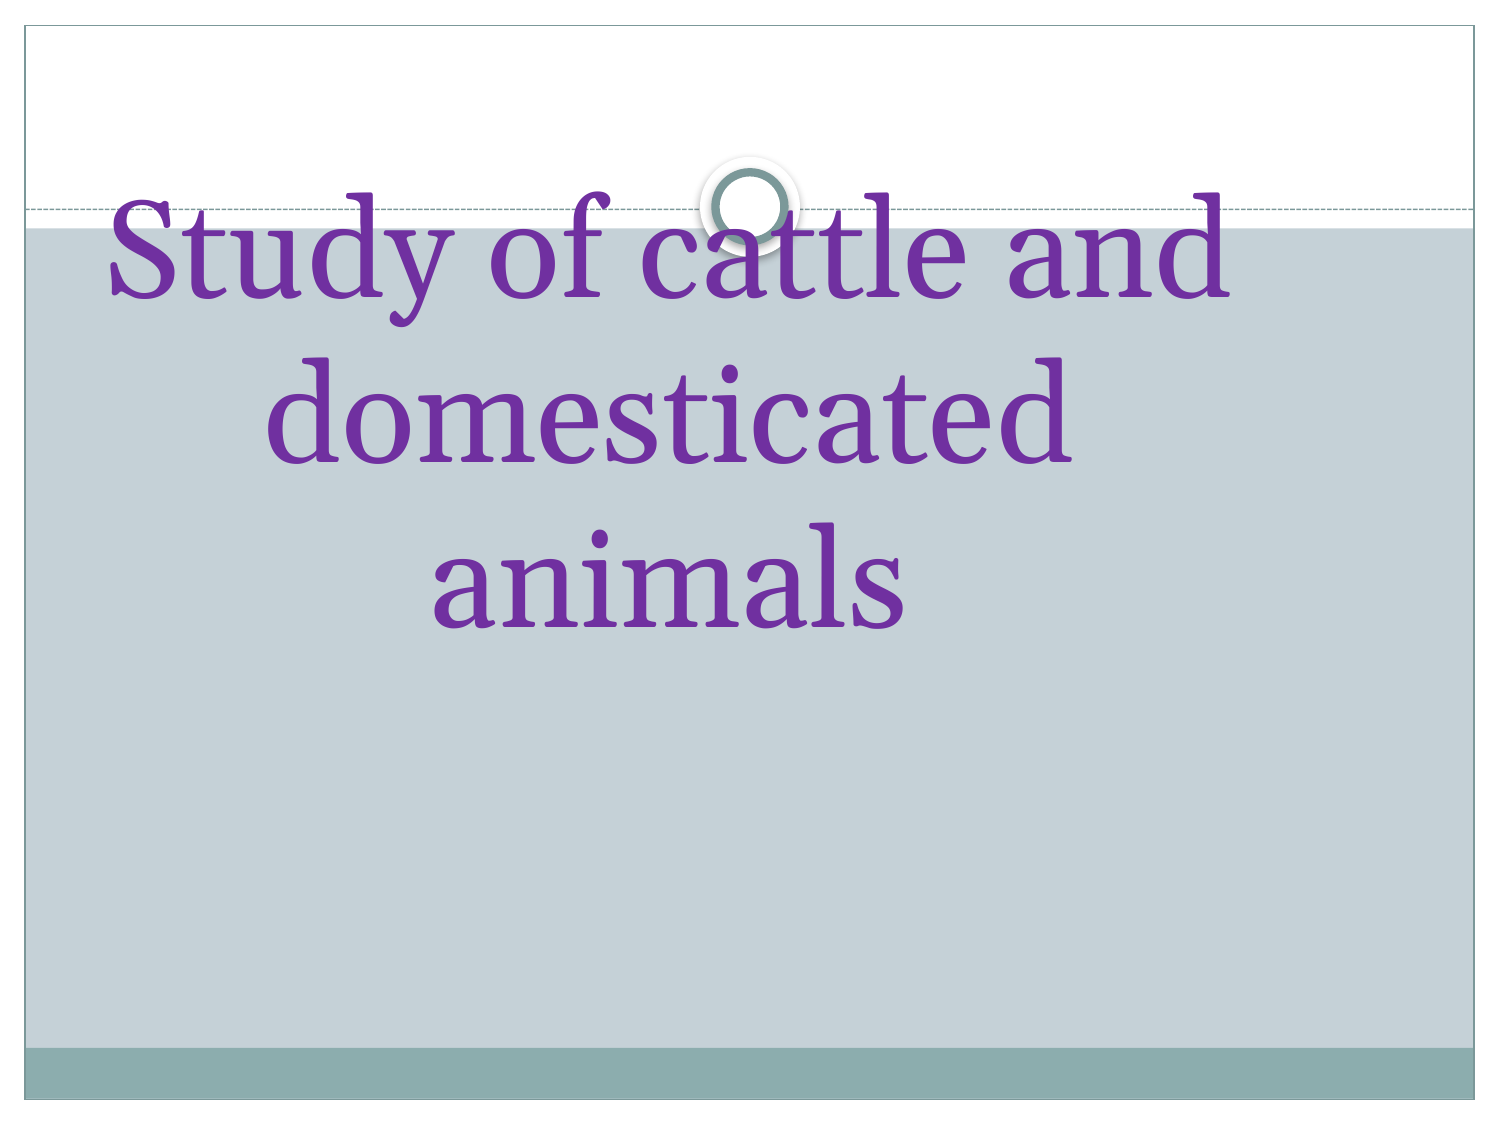

# Study of cattle and domesticated animals